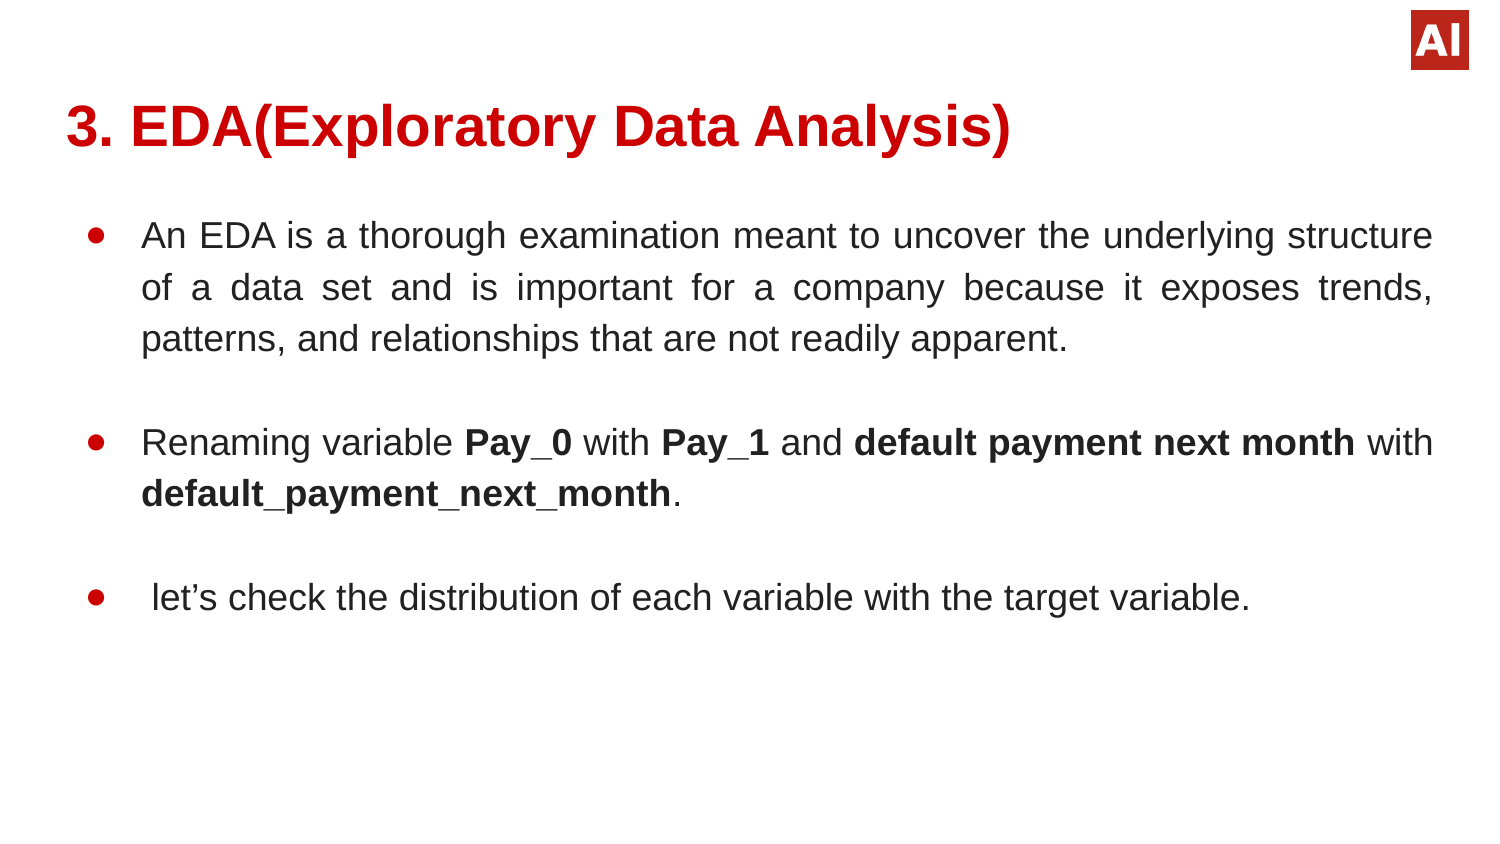

# 3. EDA(Exploratory Data Analysis)
An EDA is a thorough examination meant to uncover the underlying structure of a data set and is important for a company because it exposes trends, patterns, and relationships that are not readily apparent.

Renaming variable Pay_0 with Pay_1 and default payment next month with default_payment_next_month.

 let’s check the distribution of each variable with the target variable.